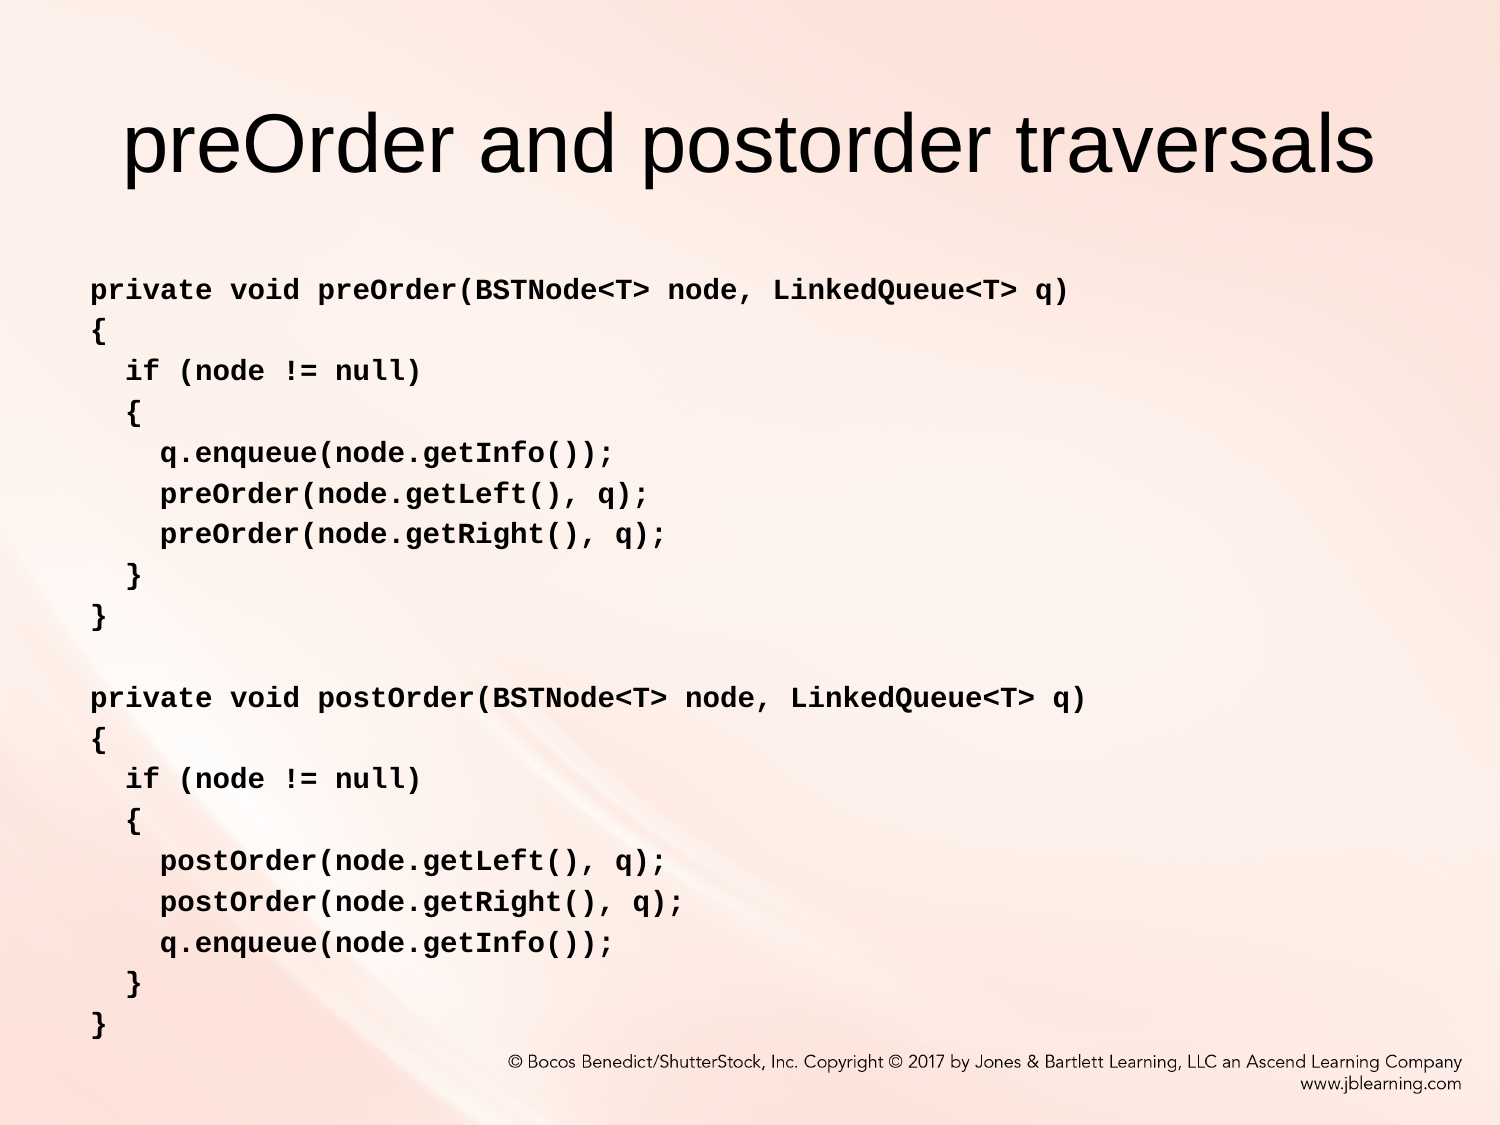

# preOrder and postorder traversals
private void preOrder(BSTNode<T> node, LinkedQueue<T> q)
{
  if (node != null)
  {
    q.enqueue(node.getInfo());
    preOrder(node.getLeft(), q);
    preOrder(node.getRight(), q);
  }
}

private void postOrder(BSTNode<T> node, LinkedQueue<T> q)
{
  if (node != null)
  {
    postOrder(node.getLeft(), q);
    postOrder(node.getRight(), q);
    q.enqueue(node.getInfo());
  }
}